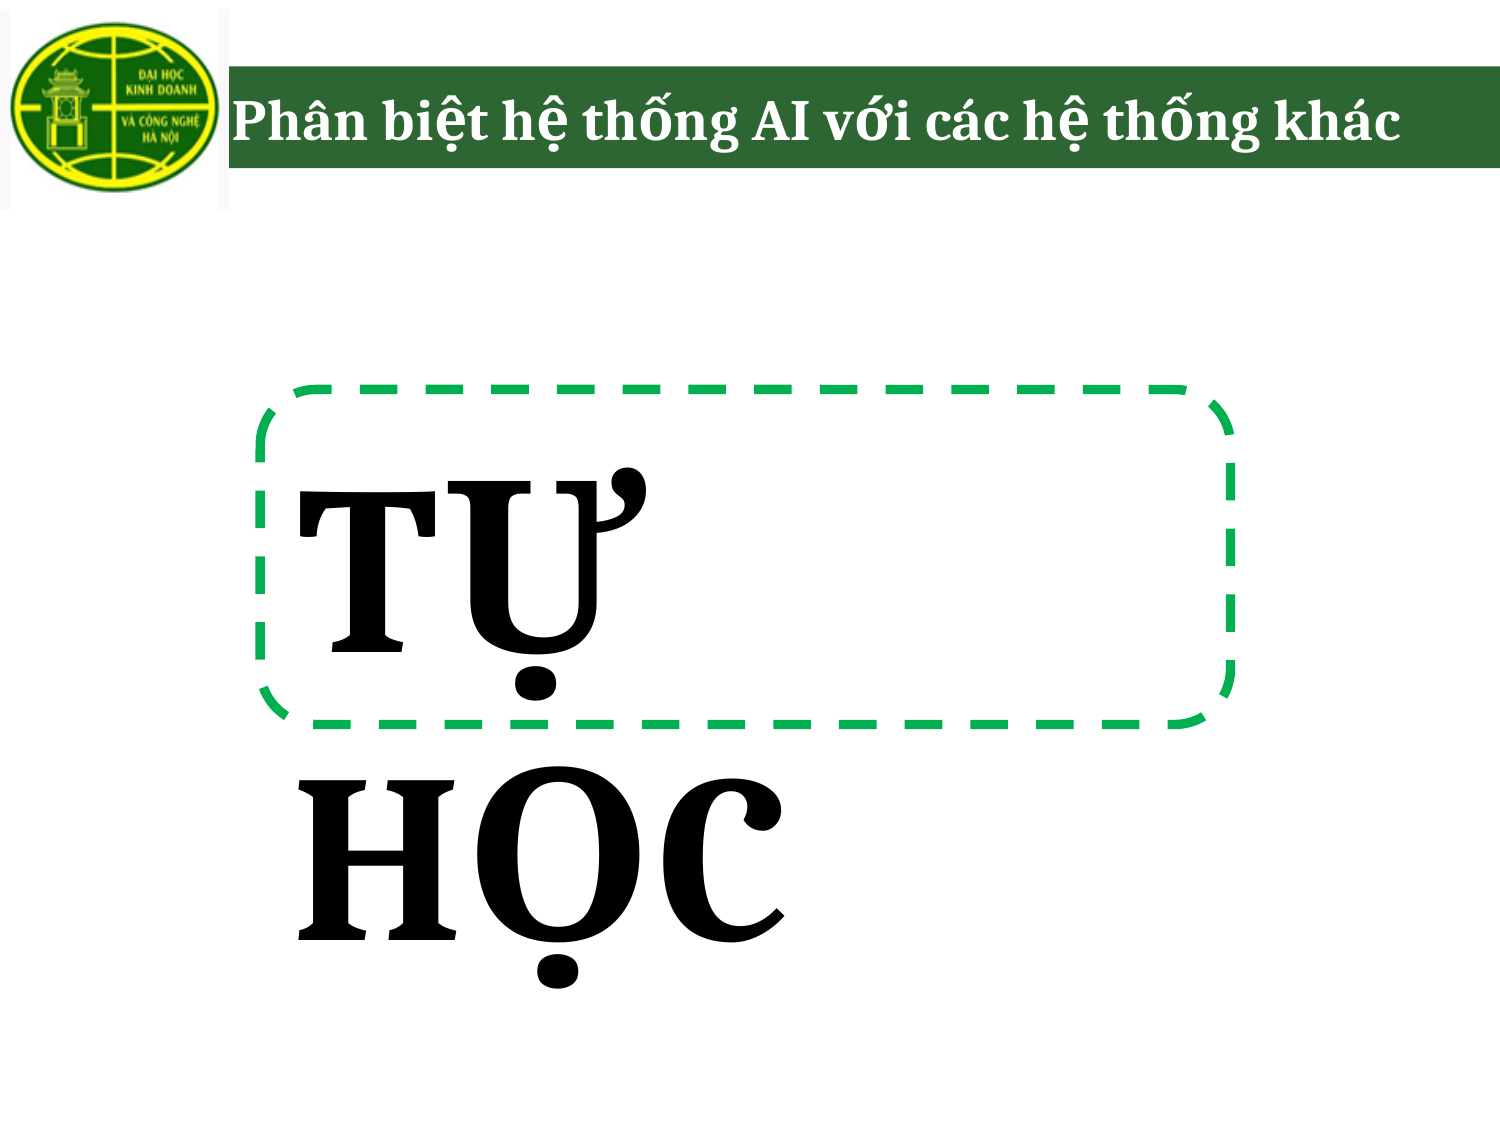

# Phân biệt hệ thống AI với các hệ thống khác
TỰ HỌC